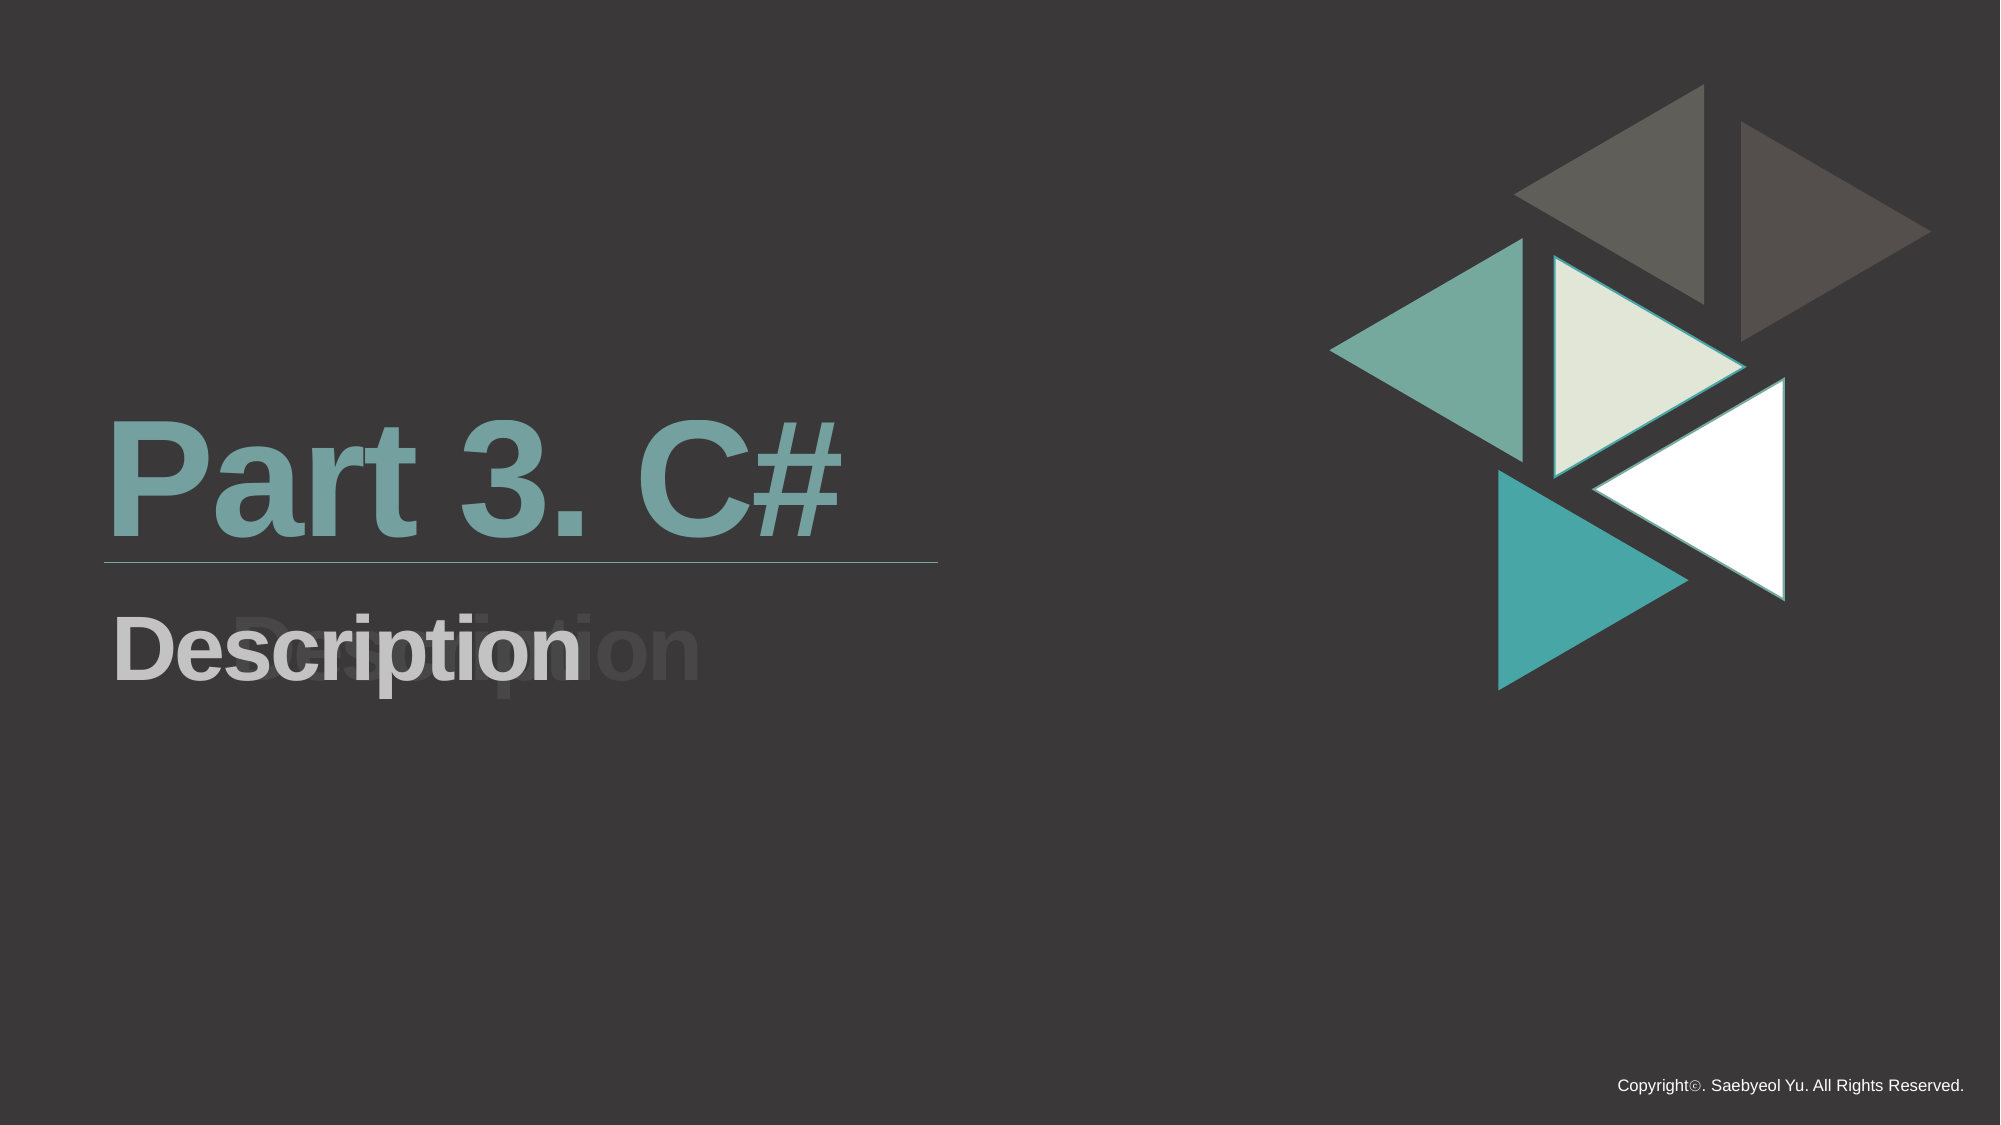

Part 3. C#
Description
Description
Copyrightⓒ. Saebyeol Yu. All Rights Reserved.